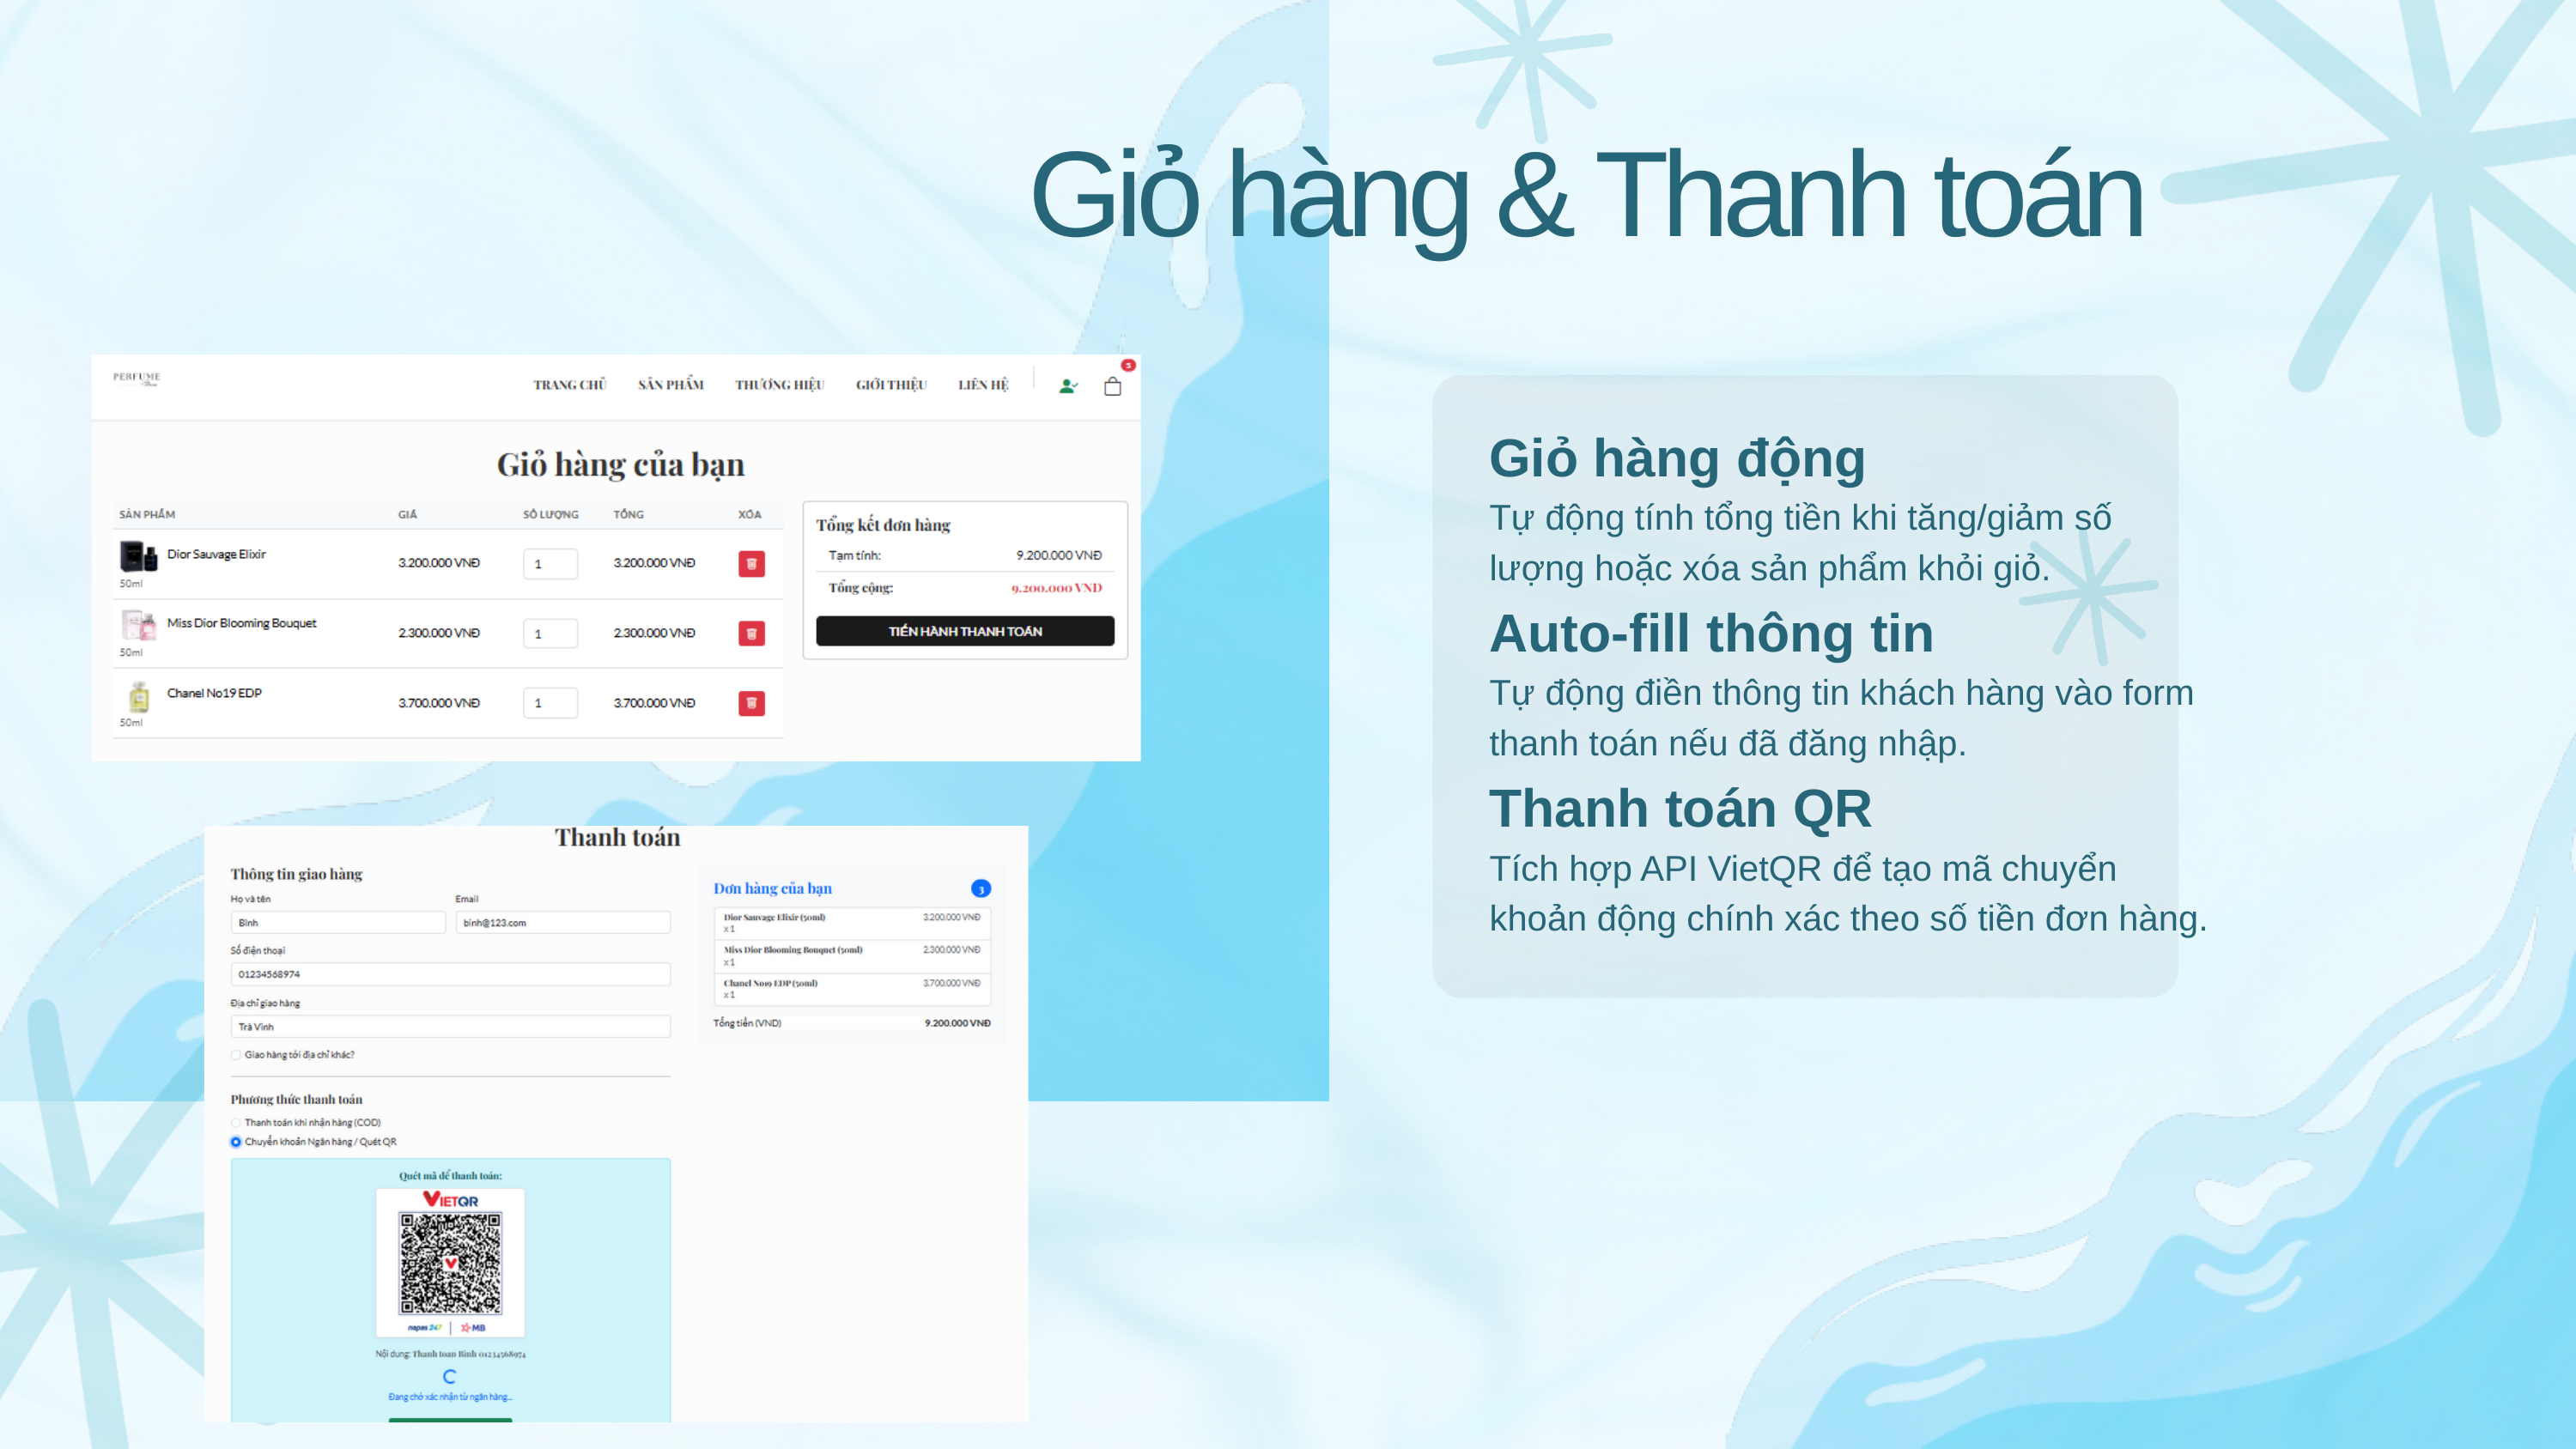

Giỏ hàng & Thanh toán

Giỏ hàng động
Tự động tính tổng tiền khi tăng/giảm số lượng hoặc xóa sản phẩm khỏi giỏ.
Auto-fill thông tin
Tự động điền thông tin khách hàng vào form thanh toán nếu đã đăng nhập.
Thanh toán QR
Tích hợp API VietQR để tạo mã chuyển khoản động chính xác theo số tiền đơn hàng.